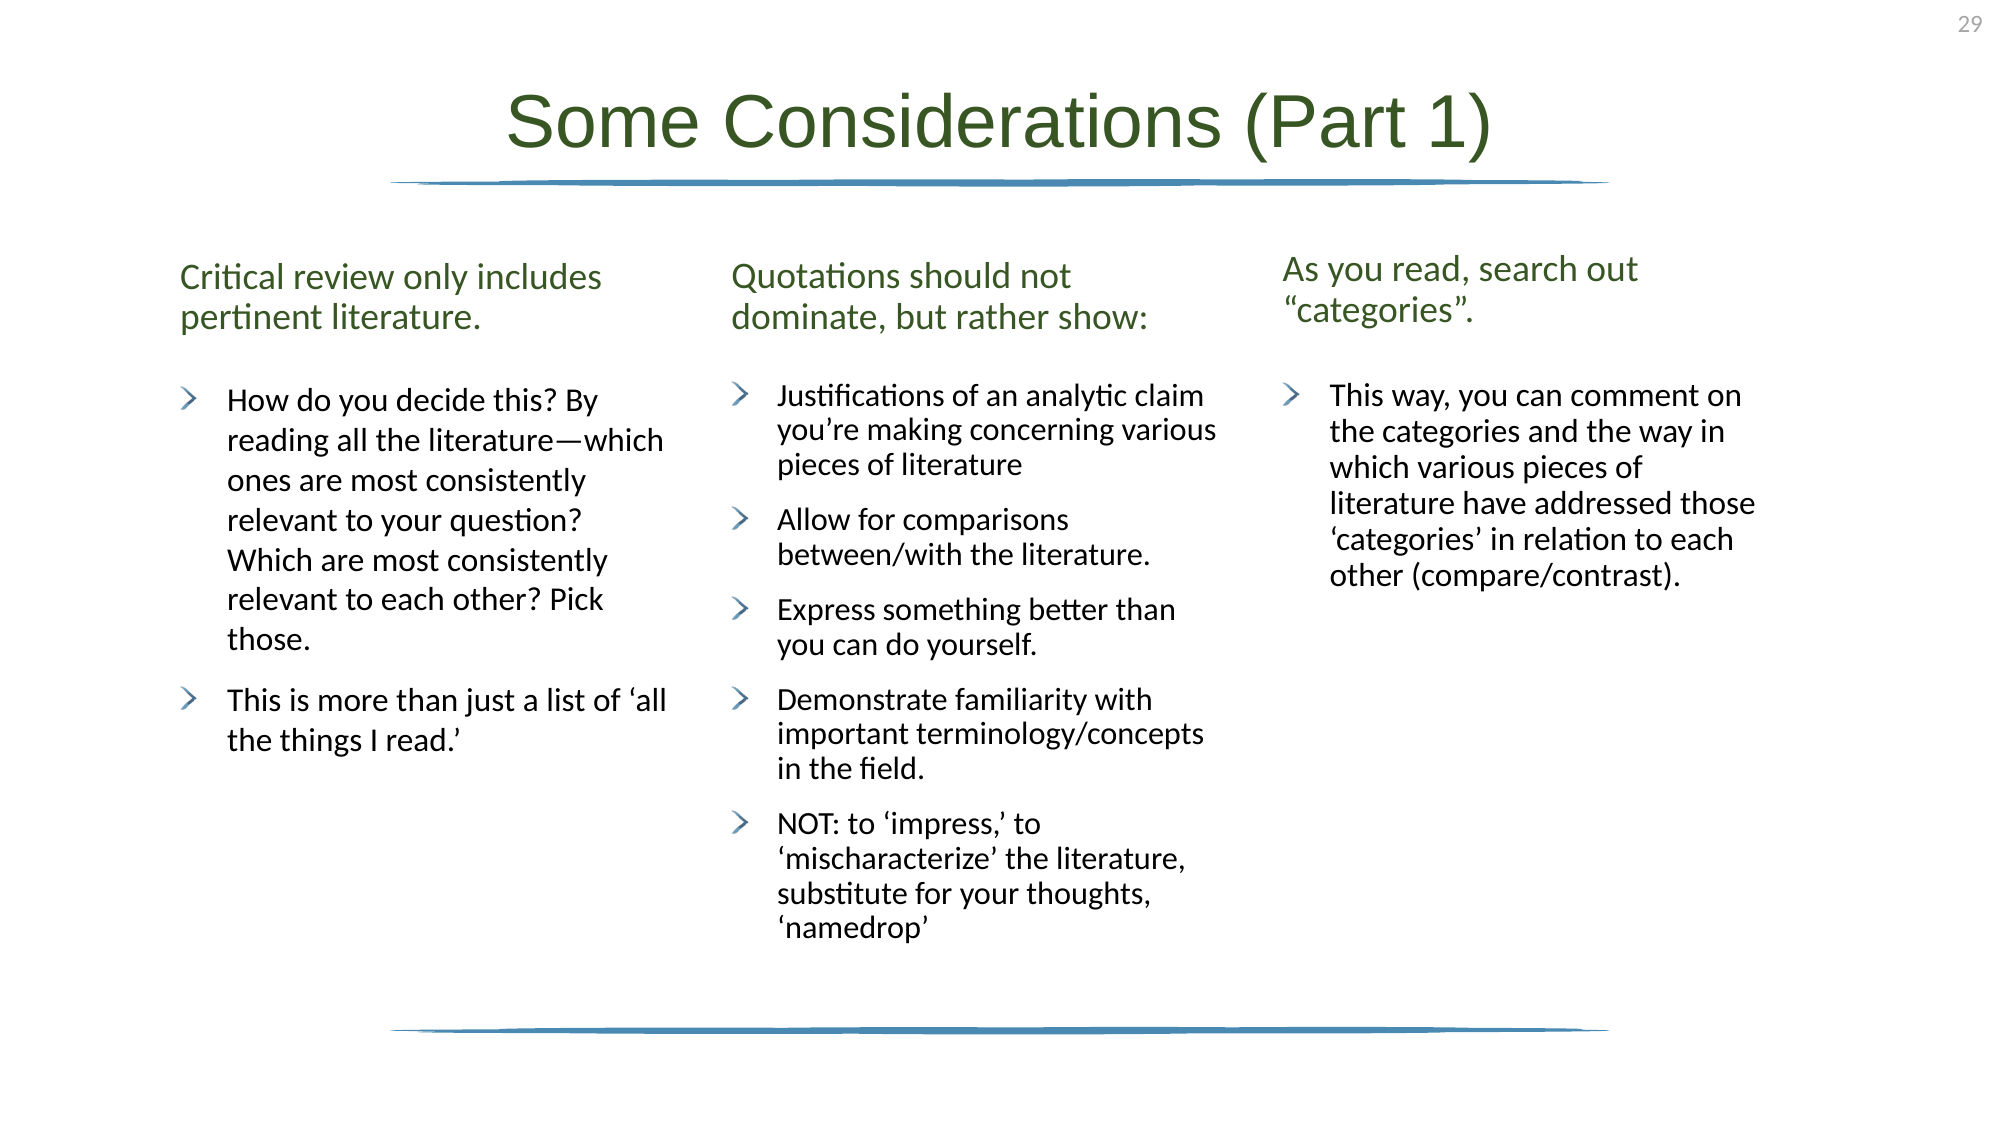

# Some Considerations (Part 1)

Critical review only includes pertinent literature.

Quotations should not dominate, but rather show:

As you read, search out “categories”.

How do you decide this? By reading all the literature—which ones are most consistently relevant to your question? Which are most consistently relevant to each other? Pick those.
This is more than just a list of ‘all the things I read.’

Justifications of an analytic claim you’re making concerning various pieces of literature
Allow for comparisons between/with the literature.
Express something better than you can do yourself.
Demonstrate familiarity with important terminology/concepts in the field.
NOT: to ‘impress,’ to ‘mischaracterize’ the literature, substitute for your thoughts, ‘namedrop’

This way, you can comment on the categories and the way in which various pieces of literature have addressed those ‘categories’ in relation to each other (compare/contrast).